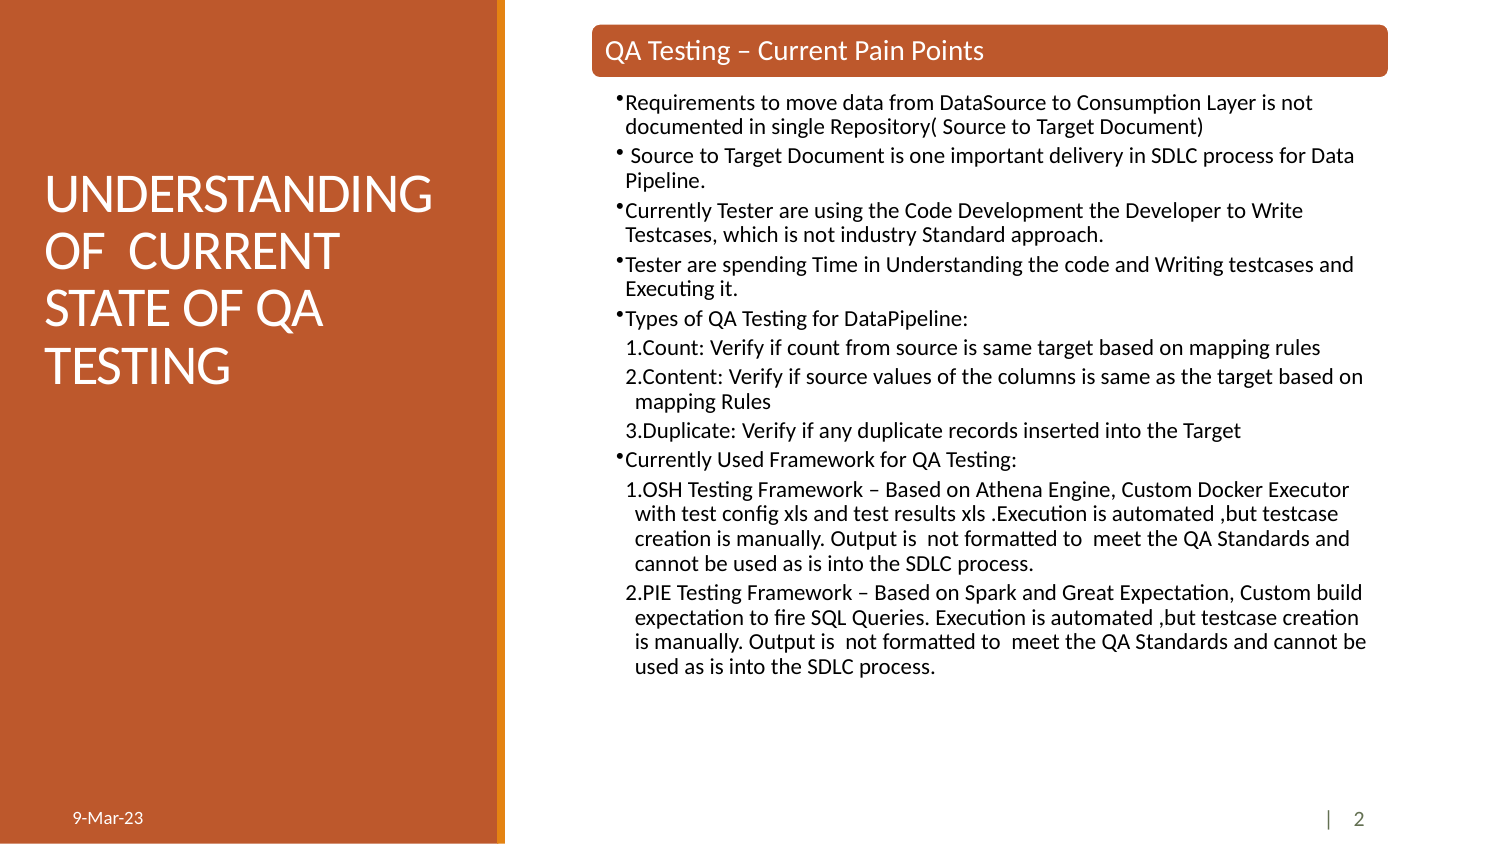

QA Testing – Current Pain Points
Requirements to move data from DataSource to Consumption Layer is not documented in single Repository( Source to Target Document)
 Source to Target Document is one important delivery in SDLC process for Data Pipeline.
Currently Tester are using the Code Development the Developer to Write Testcases, which is not industry Standard approach.
Tester are spending Time in Understanding the code and Writing testcases and Executing it.
Types of QA Testing for DataPipeline:
Count: Verify if count from source is same target based on mapping rules
Content: Verify if source values of the columns is same as the target based on mapping Rules
Duplicate: Verify if any duplicate records inserted into the Target
Currently Used Framework for QA Testing:
OSH Testing Framework – Based on Athena Engine, Custom Docker Executor with test config xls and test results xls .Execution is automated ,but testcase creation is manually. Output is  not formatted to  meet the QA Standards and cannot be used as is into the SDLC process.
PIE Testing Framework – Based on Spark and Great Expectation, Custom build expectation to fire SQL Queries. Execution is automated ,but testcase creation is manually. Output is  not formatted to  meet the QA Standards and cannot be used as is into the SDLC process.

UNDERSTANDING OF  CURRENT STATE OF QA  TESTING
9-Mar-23
|    2